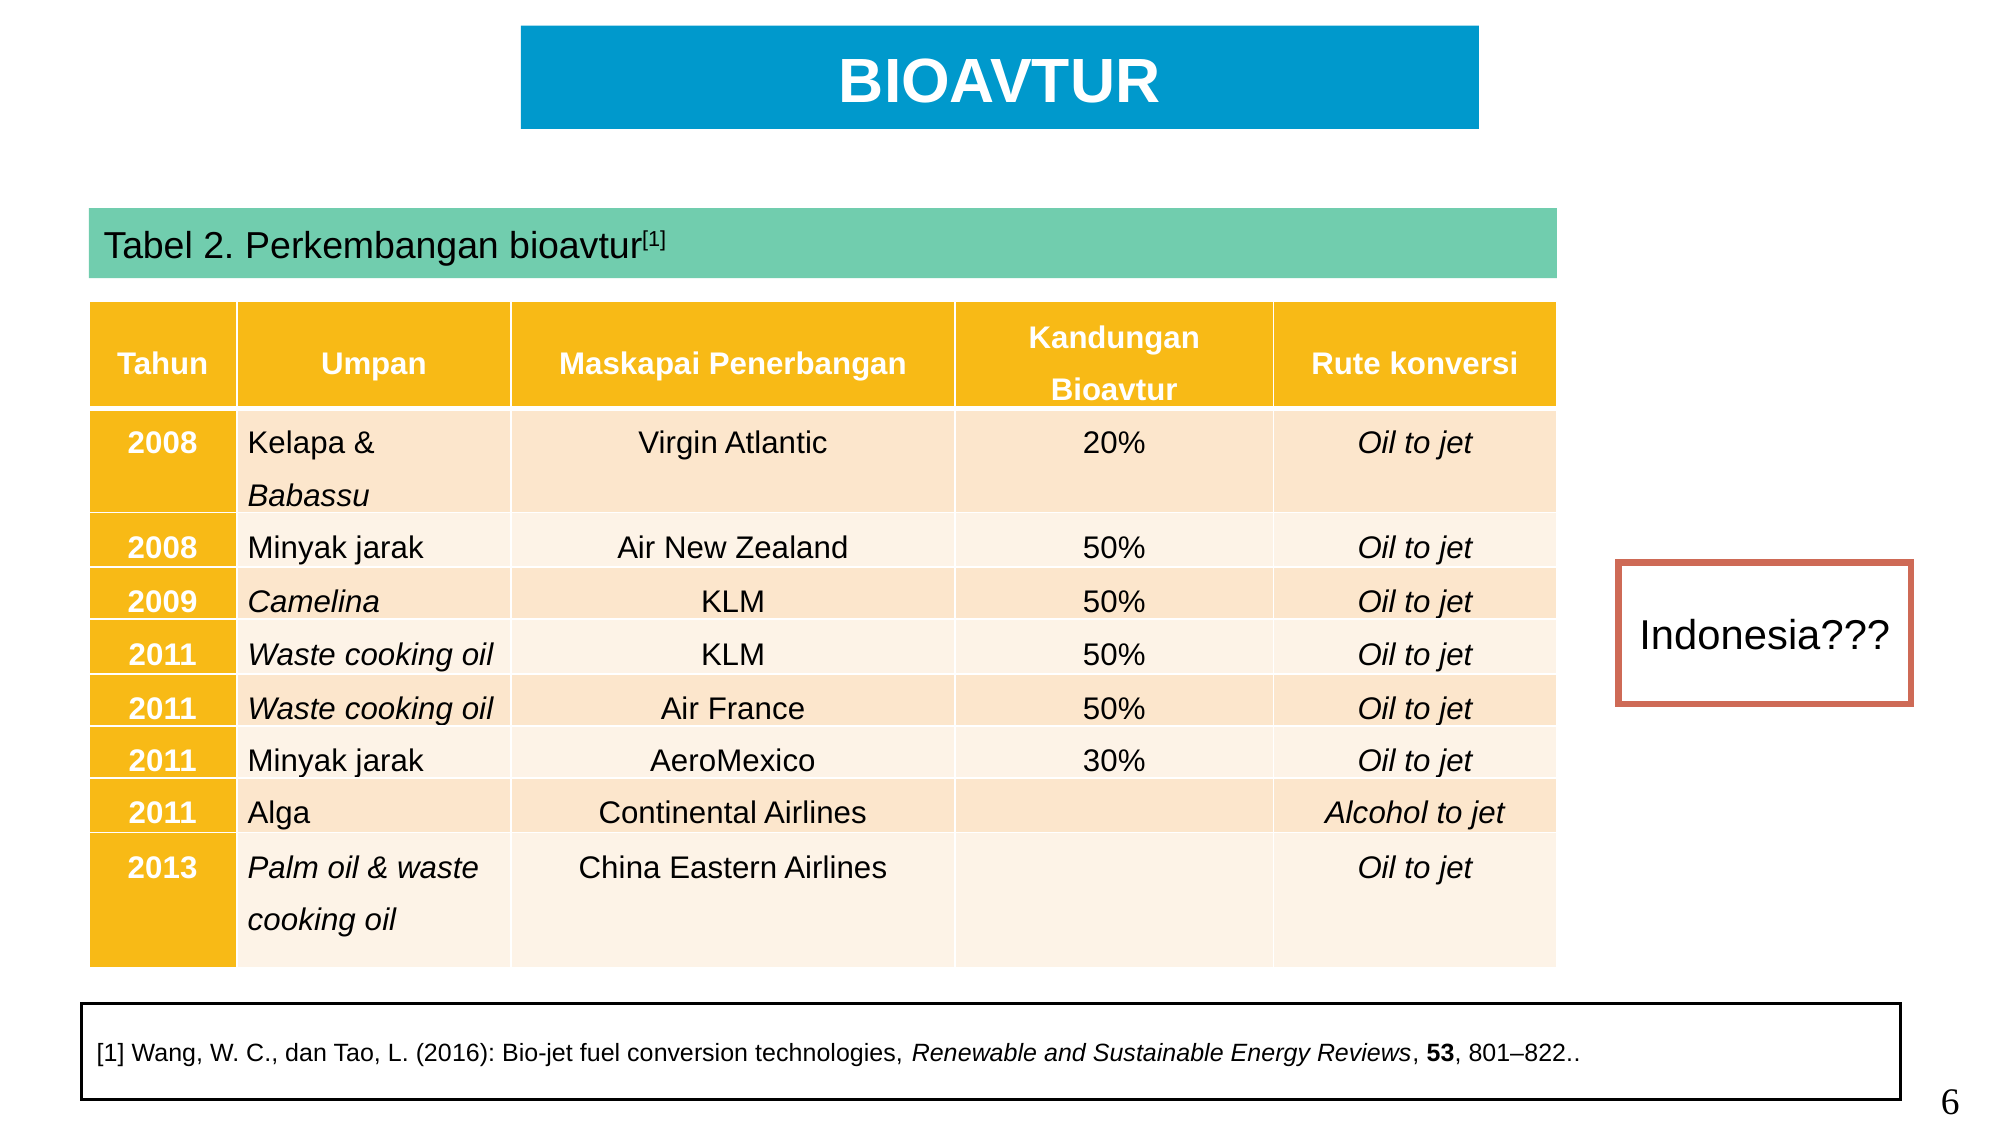

BIOAVTUR
Tabel 2. Perkembangan bioavtur[1]
| Tahun | Umpan | Maskapai Penerbangan | Kandungan Bioavtur | Rute konversi |
| --- | --- | --- | --- | --- |
| 2008 | Kelapa & Babassu | Virgin Atlantic | 20% | Oil to jet |
| 2008 | Minyak jarak | Air New Zealand | 50% | Oil to jet |
| 2009 | Camelina | KLM | 50% | Oil to jet |
| 2011 | Waste cooking oil | KLM | 50% | Oil to jet |
| 2011 | Waste cooking oil | Air France | 50% | Oil to jet |
| 2011 | Minyak jarak | AeroMexico | 30% | Oil to jet |
| 2011 | Alga | Continental Airlines |  | Alcohol to jet |
| 2013 | Palm oil & waste cooking oil | China Eastern Airlines |  | Oil to jet |
Indonesia???
[1] Wang, W. C., dan Tao, L. (2016): Bio-jet fuel conversion technologies, Renewable and Sustainable Energy Reviews, 53, 801–822..
6